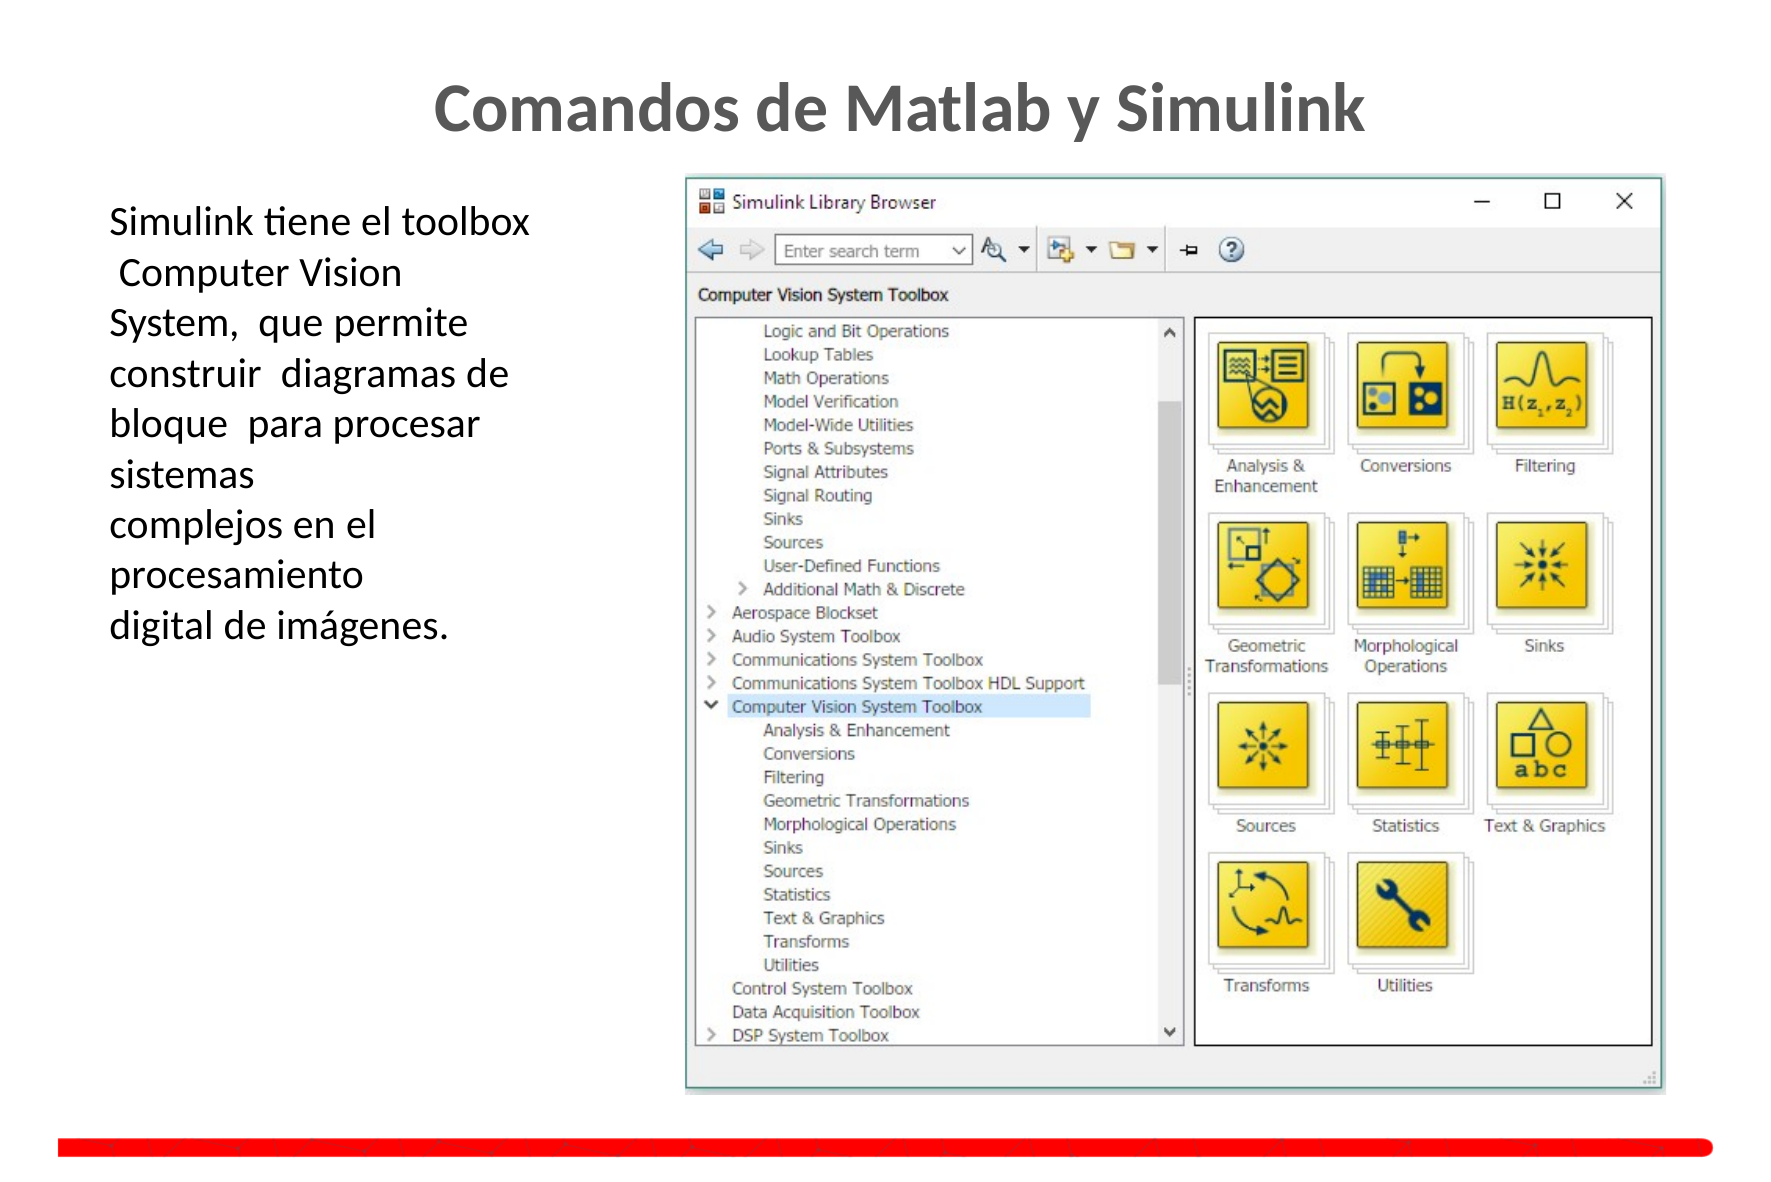

# Comandos de Matlab y Simulink

Simulink tiene el toolbox  Computer Vision System,  que permite construir  diagramas de bloque  para procesar sistemas
complejos en el procesamiento
digital de imágenes.